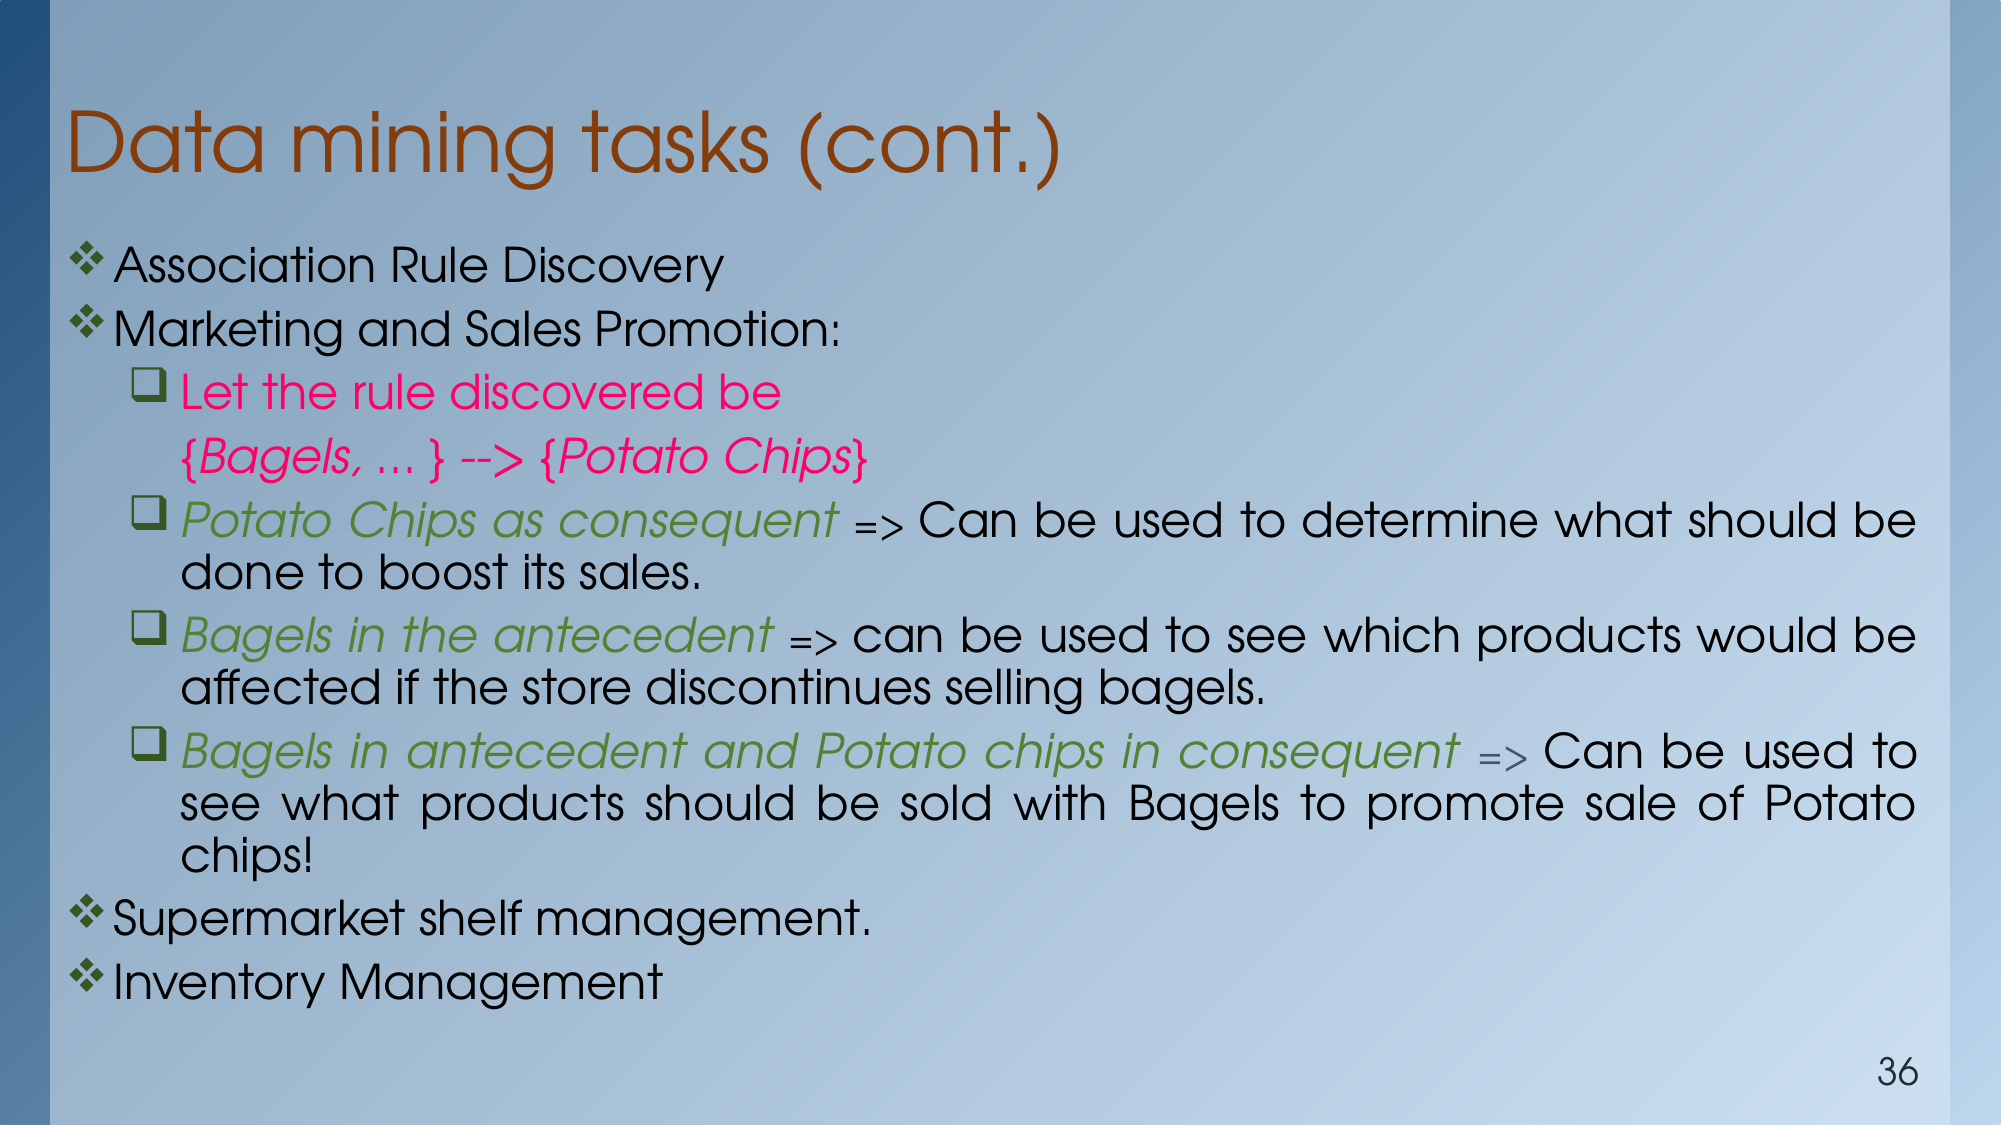

# Data mining tasks (cont.)
Association Rule Discovery
Marketing and Sales Promotion:
Let the rule discovered be
 			{Bagels, … } --> {Potato Chips}
Potato Chips as consequent => Can be used to determine what should be done to boost its sales.
Bagels in the antecedent => can be used to see which products would be affected if the store discontinues selling bagels.
Bagels in antecedent and Potato chips in consequent => Can be used to see what products should be sold with Bagels to promote sale of Potato chips!
Supermarket shelf management.
Inventory Management

36